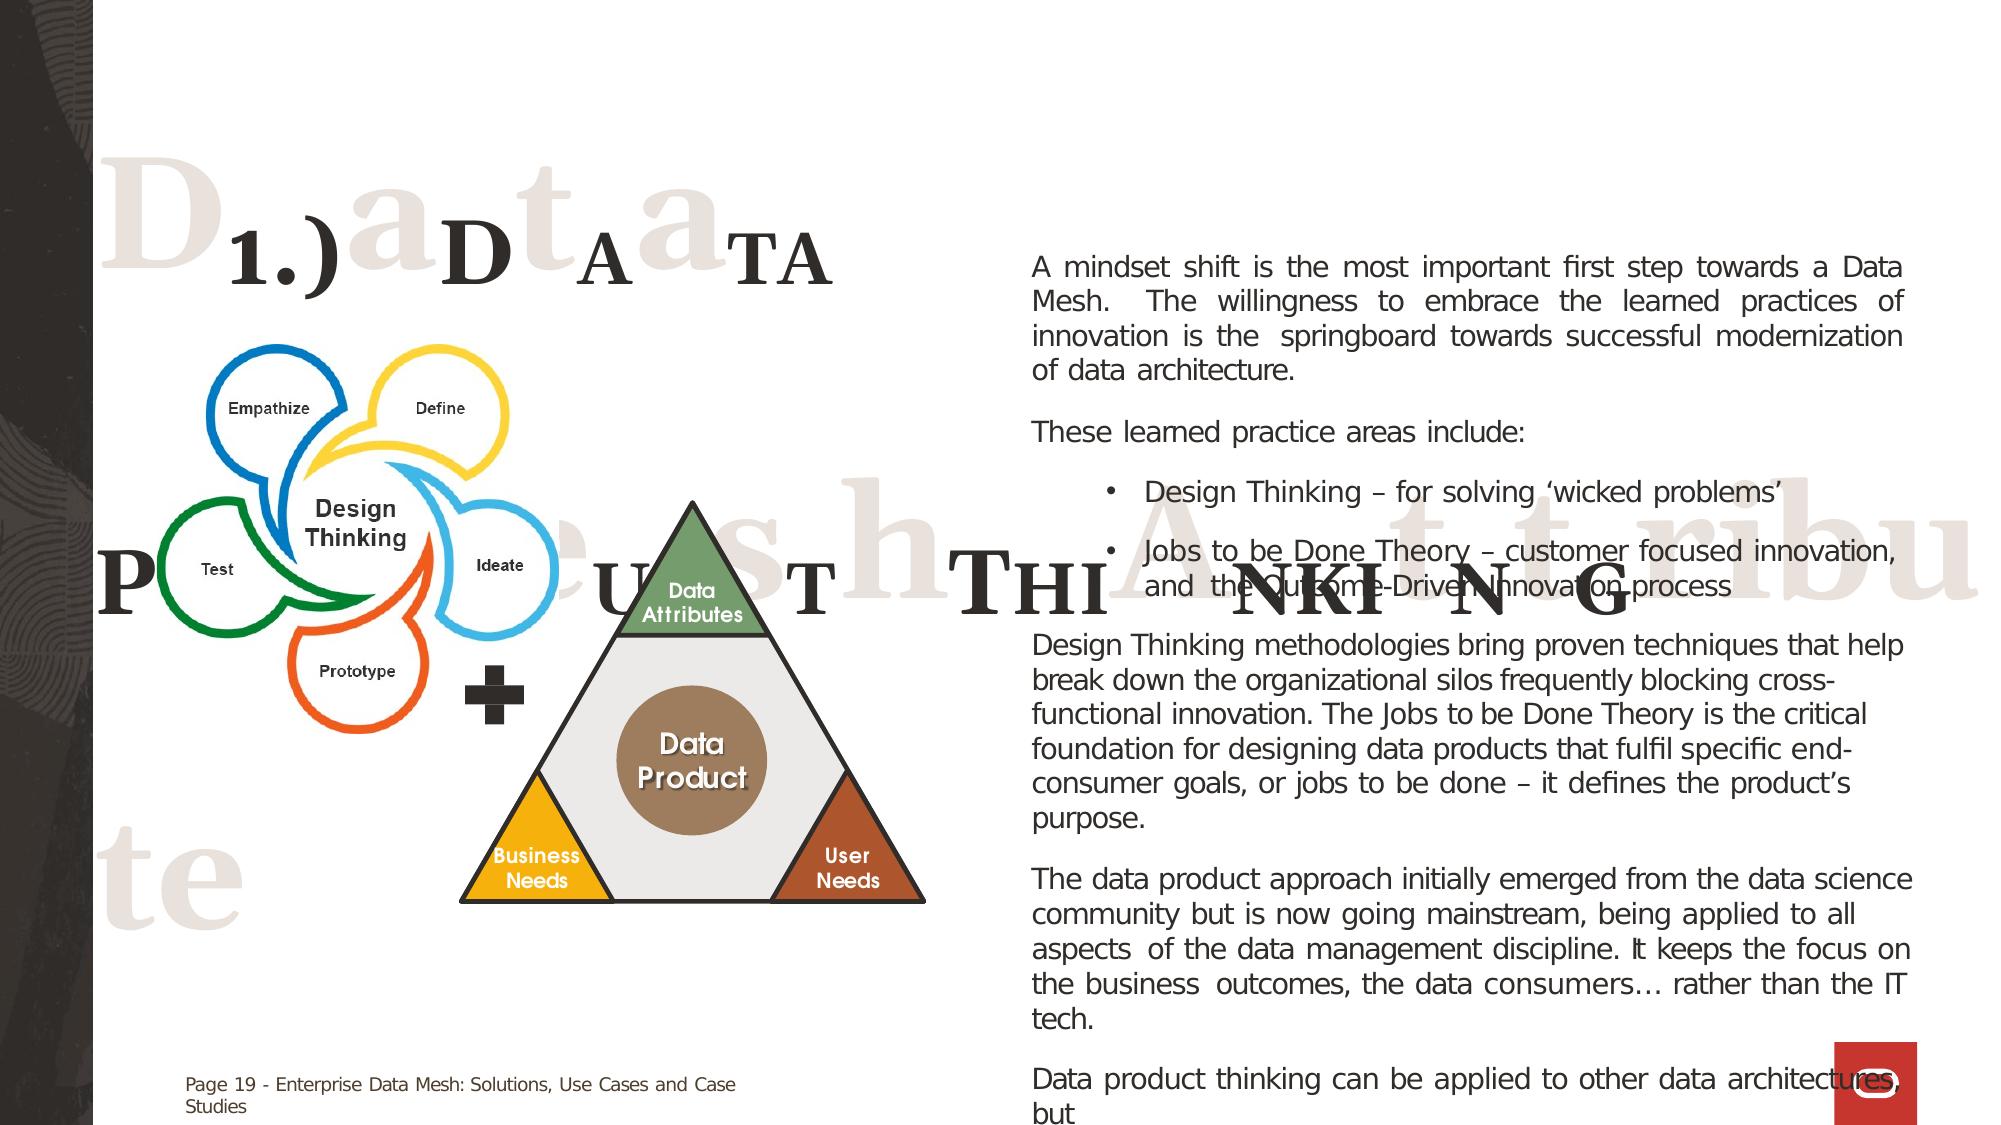

# D1.)aDtAaTA PMRODeUCsThTHIANKItNtGribute
A mindset shift is the most important first step towards a Data Mesh.  The willingness to embrace the learned practices of innovation is the  springboard towards successful modernization of data architecture.
These learned practice areas include:
Design Thinking – for solving ‘wicked problems’
Jobs to be Done Theory – customer focused innovation, and  the Outcome-Driven Innovation process
Design Thinking methodologies bring proven techniques that help  break down the organizational silos frequently blocking cross-  functional innovation. The Jobs to be Done Theory is the critical  foundation for designing data products that fulfil specific end-  consumer goals, or jobs to be done – it defines the product’s purpose.
The data product approach initially emerged from the data science  community but is now going mainstream, being applied to all aspects  of the data management discipline. It keeps the focus on the business  outcomes, the data consumers… rather than the IT tech.
Data product thinking can be applied to other data architectures, but
it is an essential part of a data mesh.

Data  Attributes

Data
Product

Business
Needs
User
Needs
Page 19 - Enterprise Data Mesh: Solutions, Use Cases and Case Studies